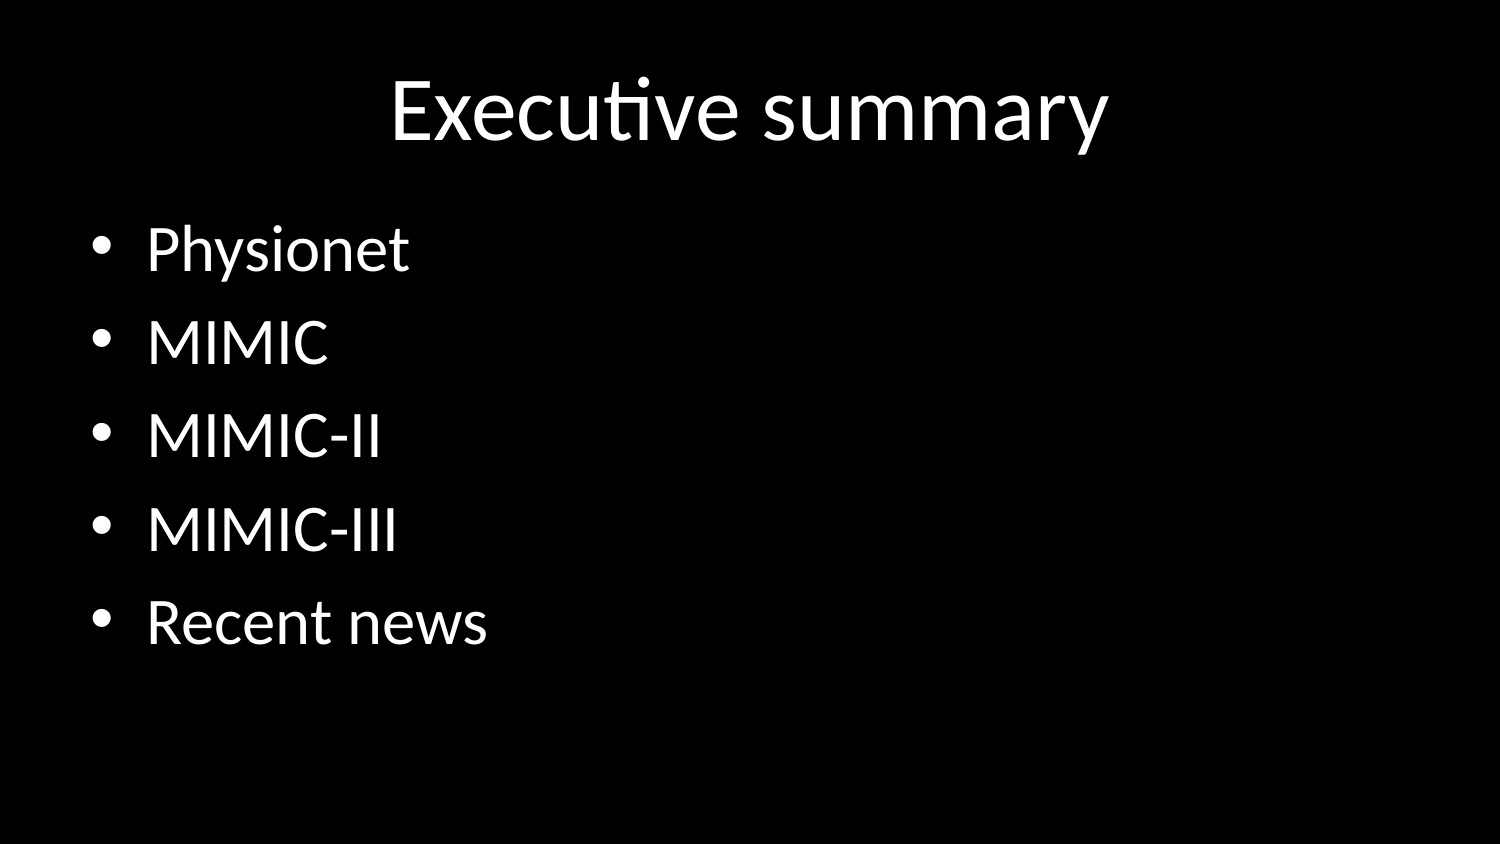

# Executive summary
Physionet
MIMIC
MIMIC-II
MIMIC-III
Recent news